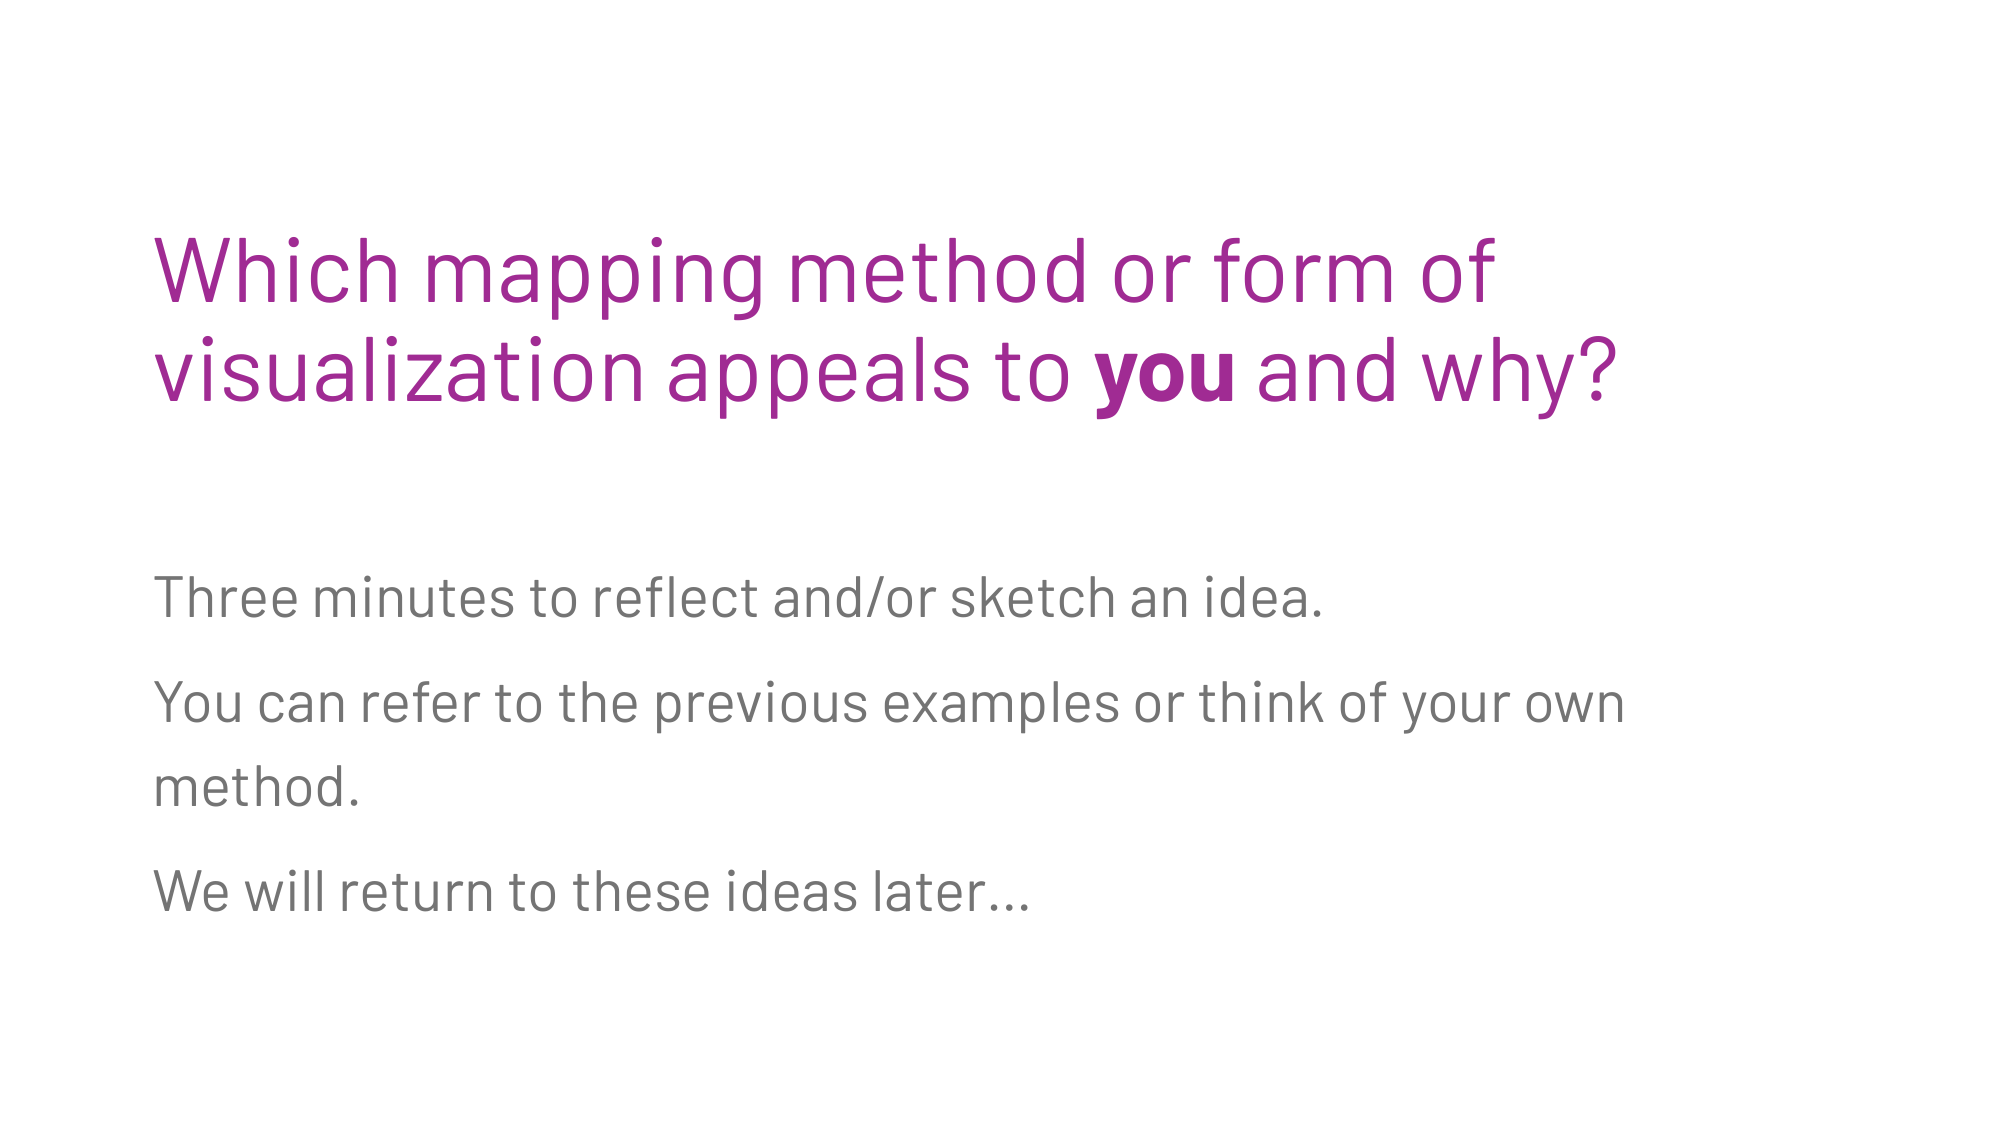

# Which mapping method or form of visualization appeals to you and why?
Three minutes to reflect and/or sketch an idea.
You can refer to the previous examples or think of your own method.
We will return to these ideas later…